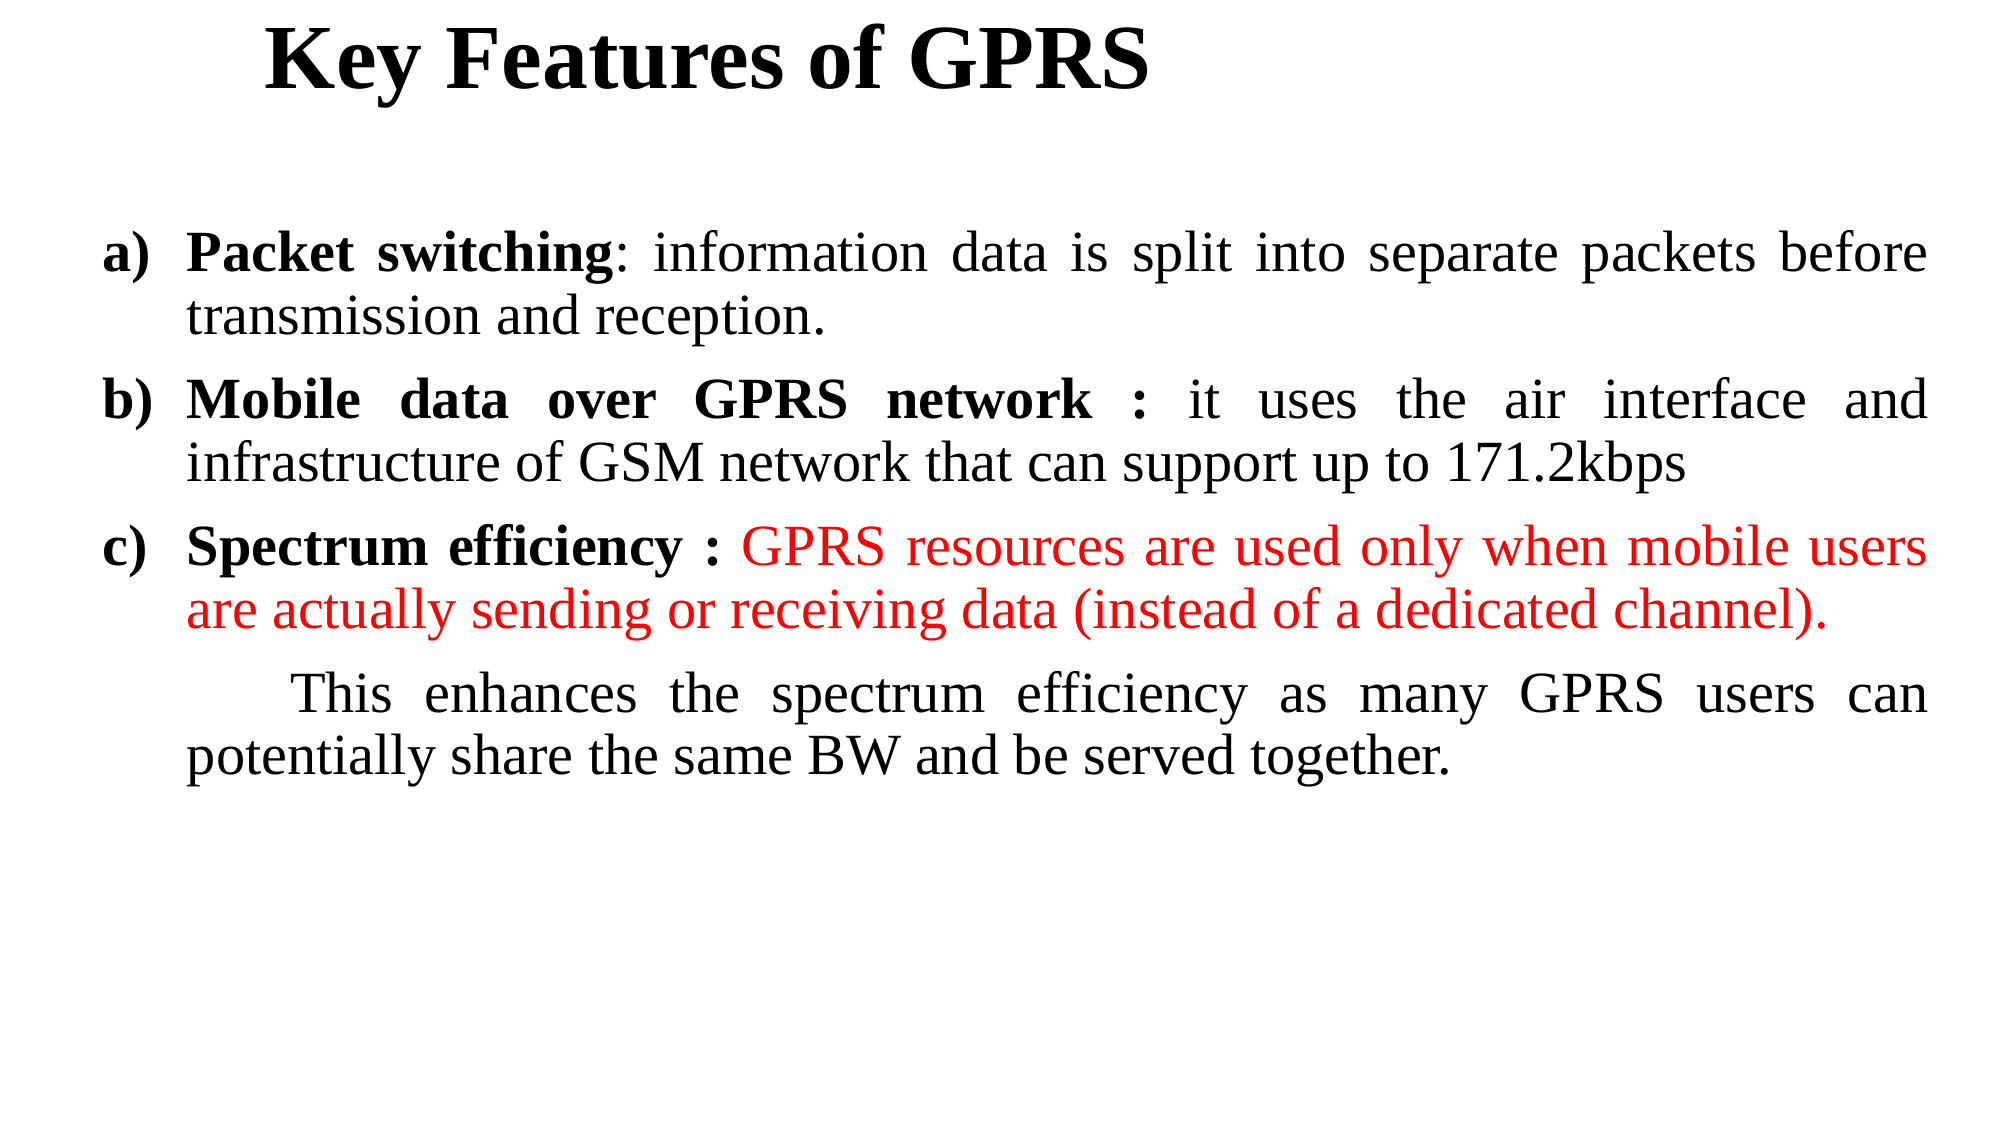

# Key Features of GPRS
Packet switching: information data is split into separate packets before transmission and reception.
Mobile data over GPRS network : it uses the air interface and infrastructure of GSM network that can support up to 171.2kbps
Spectrum efficiency : GPRS resources are used only when mobile users are actually sending or receiving data (instead of a dedicated channel).
      This enhances the spectrum efficiency as many GPRS users can potentially share the same BW and be served together.